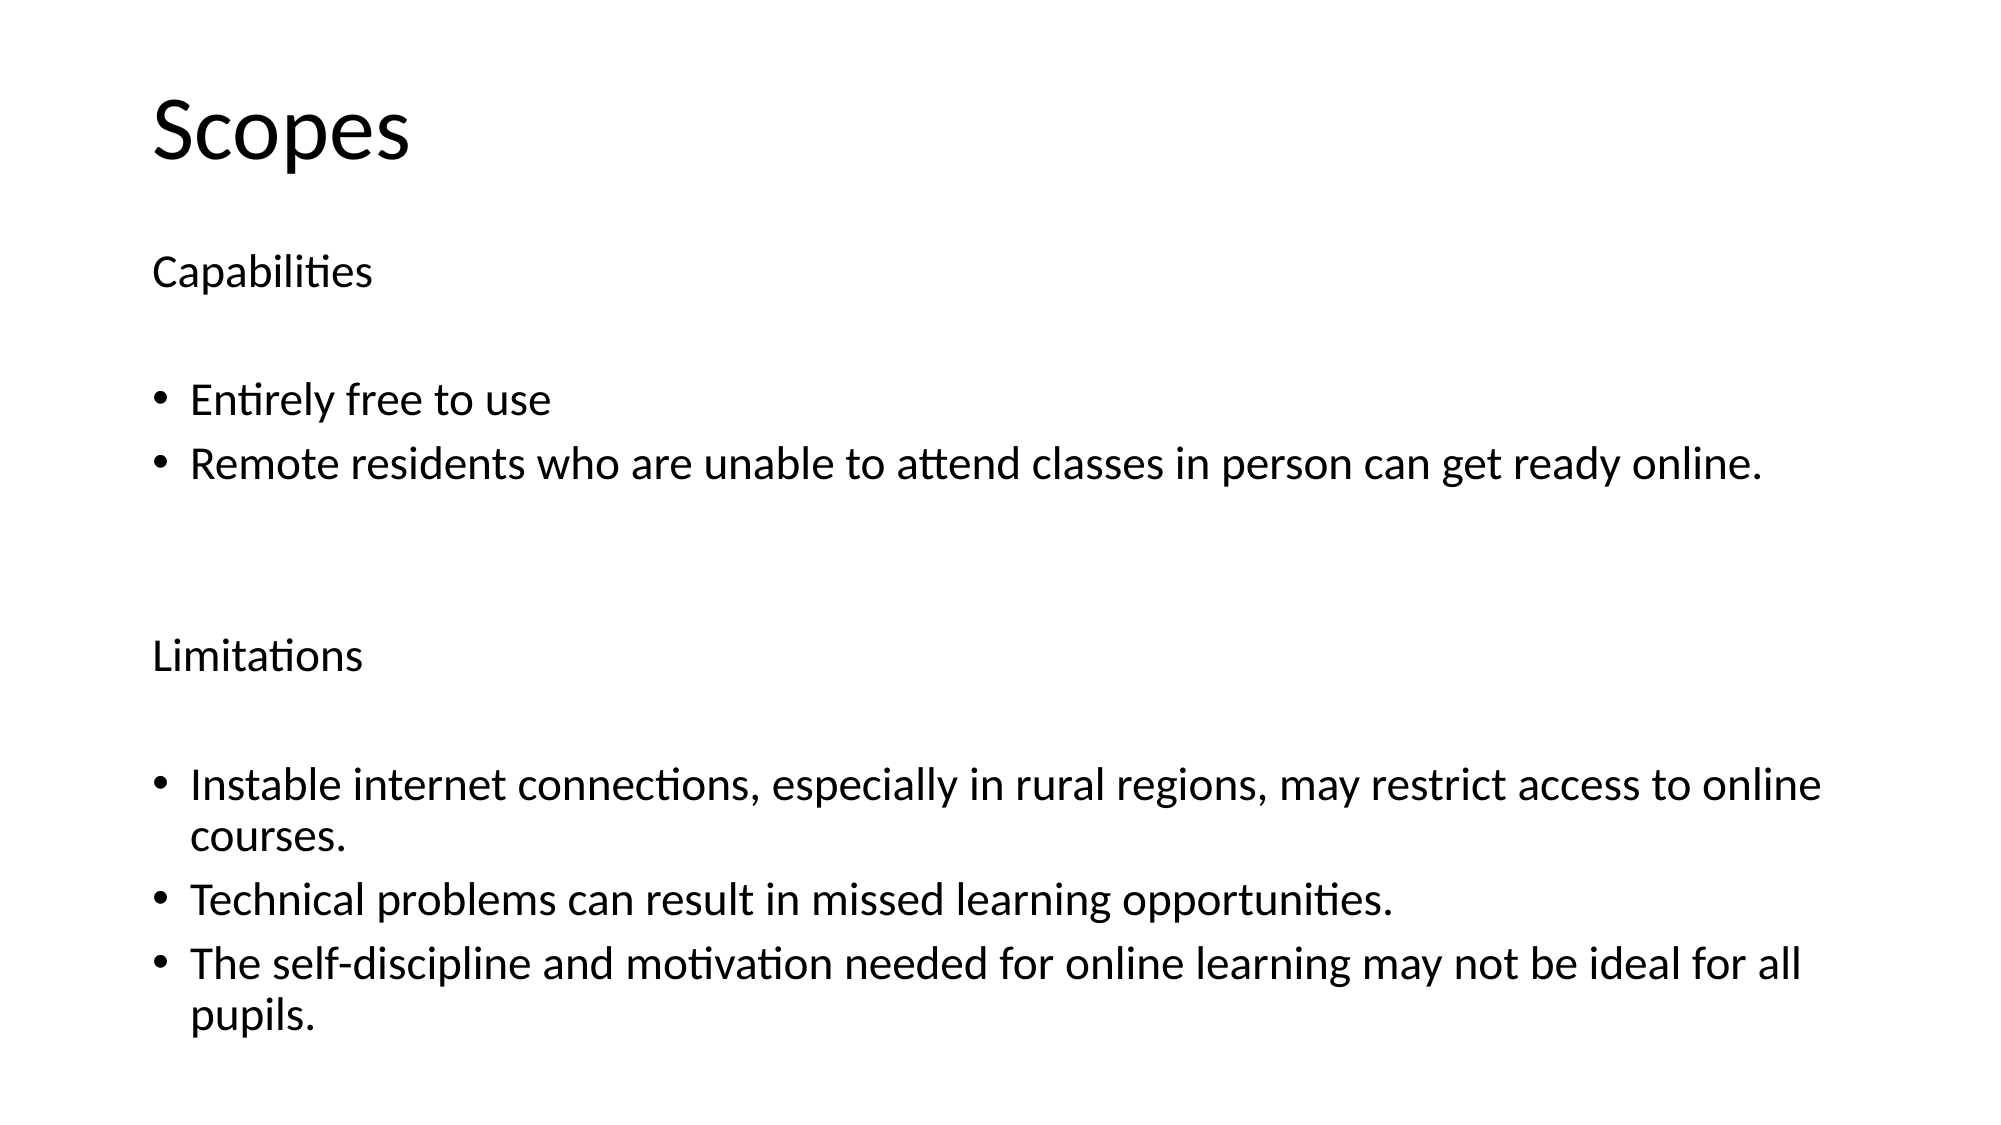

# Scopes
Capabilities

Entirely free to use
Remote residents who are unable to attend classes in person can get ready online.

Limitations

Instable internet connections, especially in rural regions, may restrict access to online courses.
Technical problems can result in missed learning opportunities.
The self-discipline and motivation needed for online learning may not be ideal for all pupils.